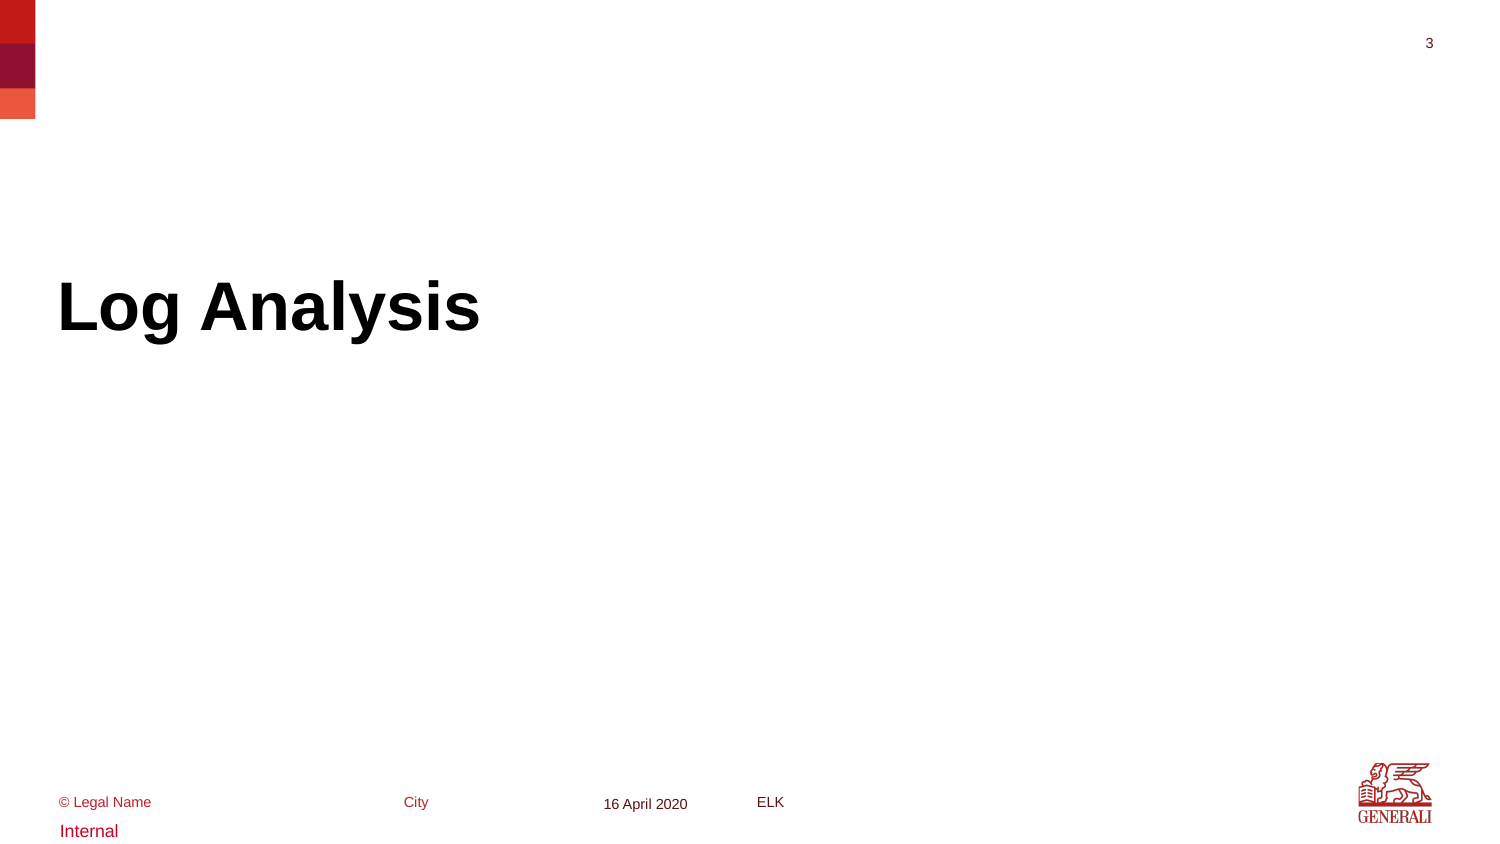

3
#
Log Analysis

16 April 2020
ELK